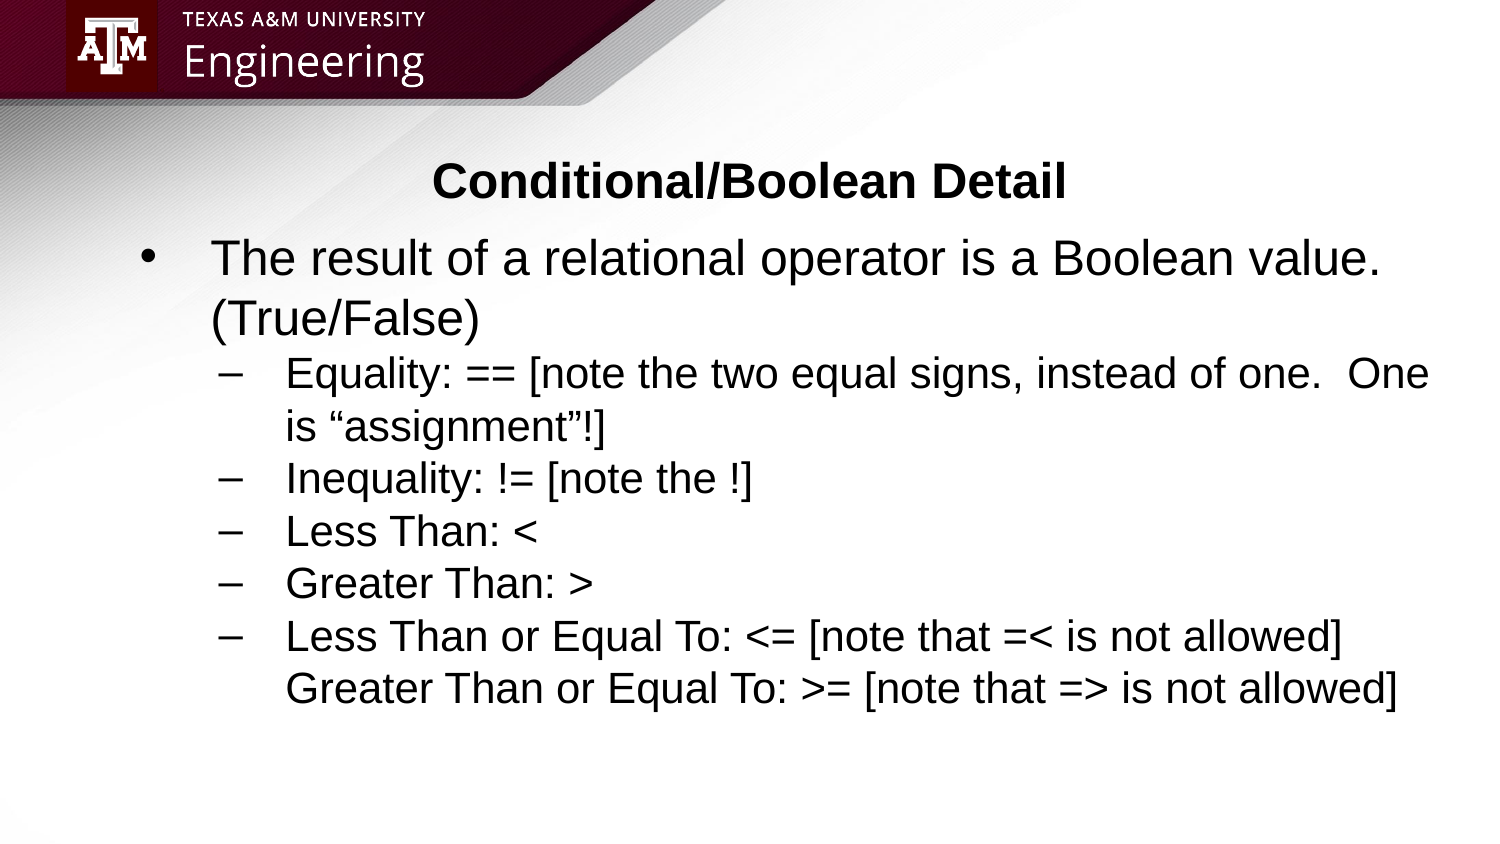

# Conditional/Boolean Detail
The result of a relational operator is a Boolean value. (True/False)
Equality: == [note the two equal signs, instead of one.  One is “assignment”!]
Inequality: != [note the !]
Less Than: <
Greater Than: >
Less Than or Equal To: <= [note that =< is not allowed] Greater Than or Equal To: >= [note that => is not allowed]